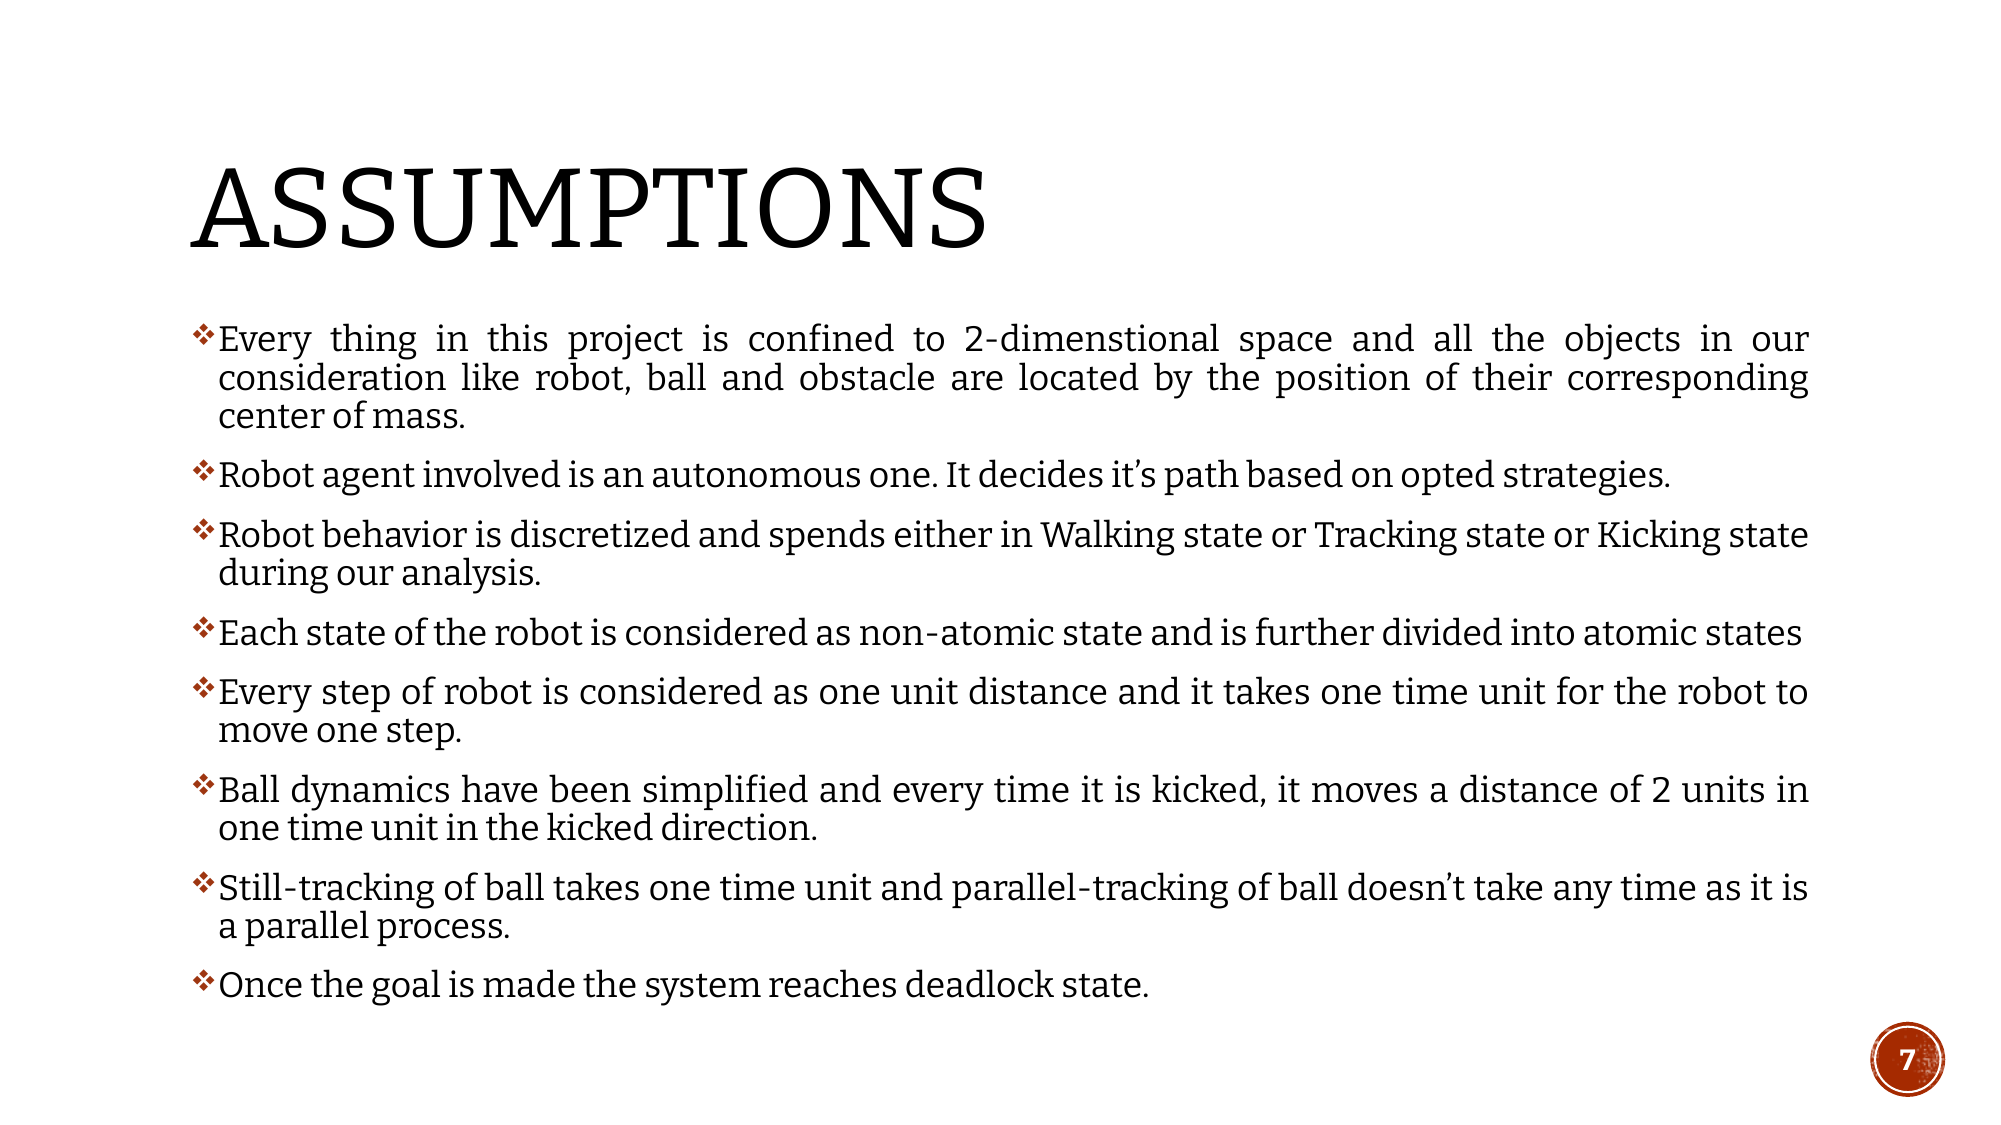

# assumptions
Every thing in this project is confined to 2-dimenstional space and all the objects in our consideration like robot, ball and obstacle are located by the position of their corresponding center of mass.
Robot agent involved is an autonomous one. It decides it’s path based on opted strategies.
Robot behavior is discretized and spends either in Walking state or Tracking state or Kicking state during our analysis.
Each state of the robot is considered as non-atomic state and is further divided into atomic states
Every step of robot is considered as one unit distance and it takes one time unit for the robot to move one step.
Ball dynamics have been simplified and every time it is kicked, it moves a distance of 2 units in one time unit in the kicked direction.
Still-tracking of ball takes one time unit and parallel-tracking of ball doesn’t take any time as it is a parallel process.
Once the goal is made the system reaches deadlock state.

7